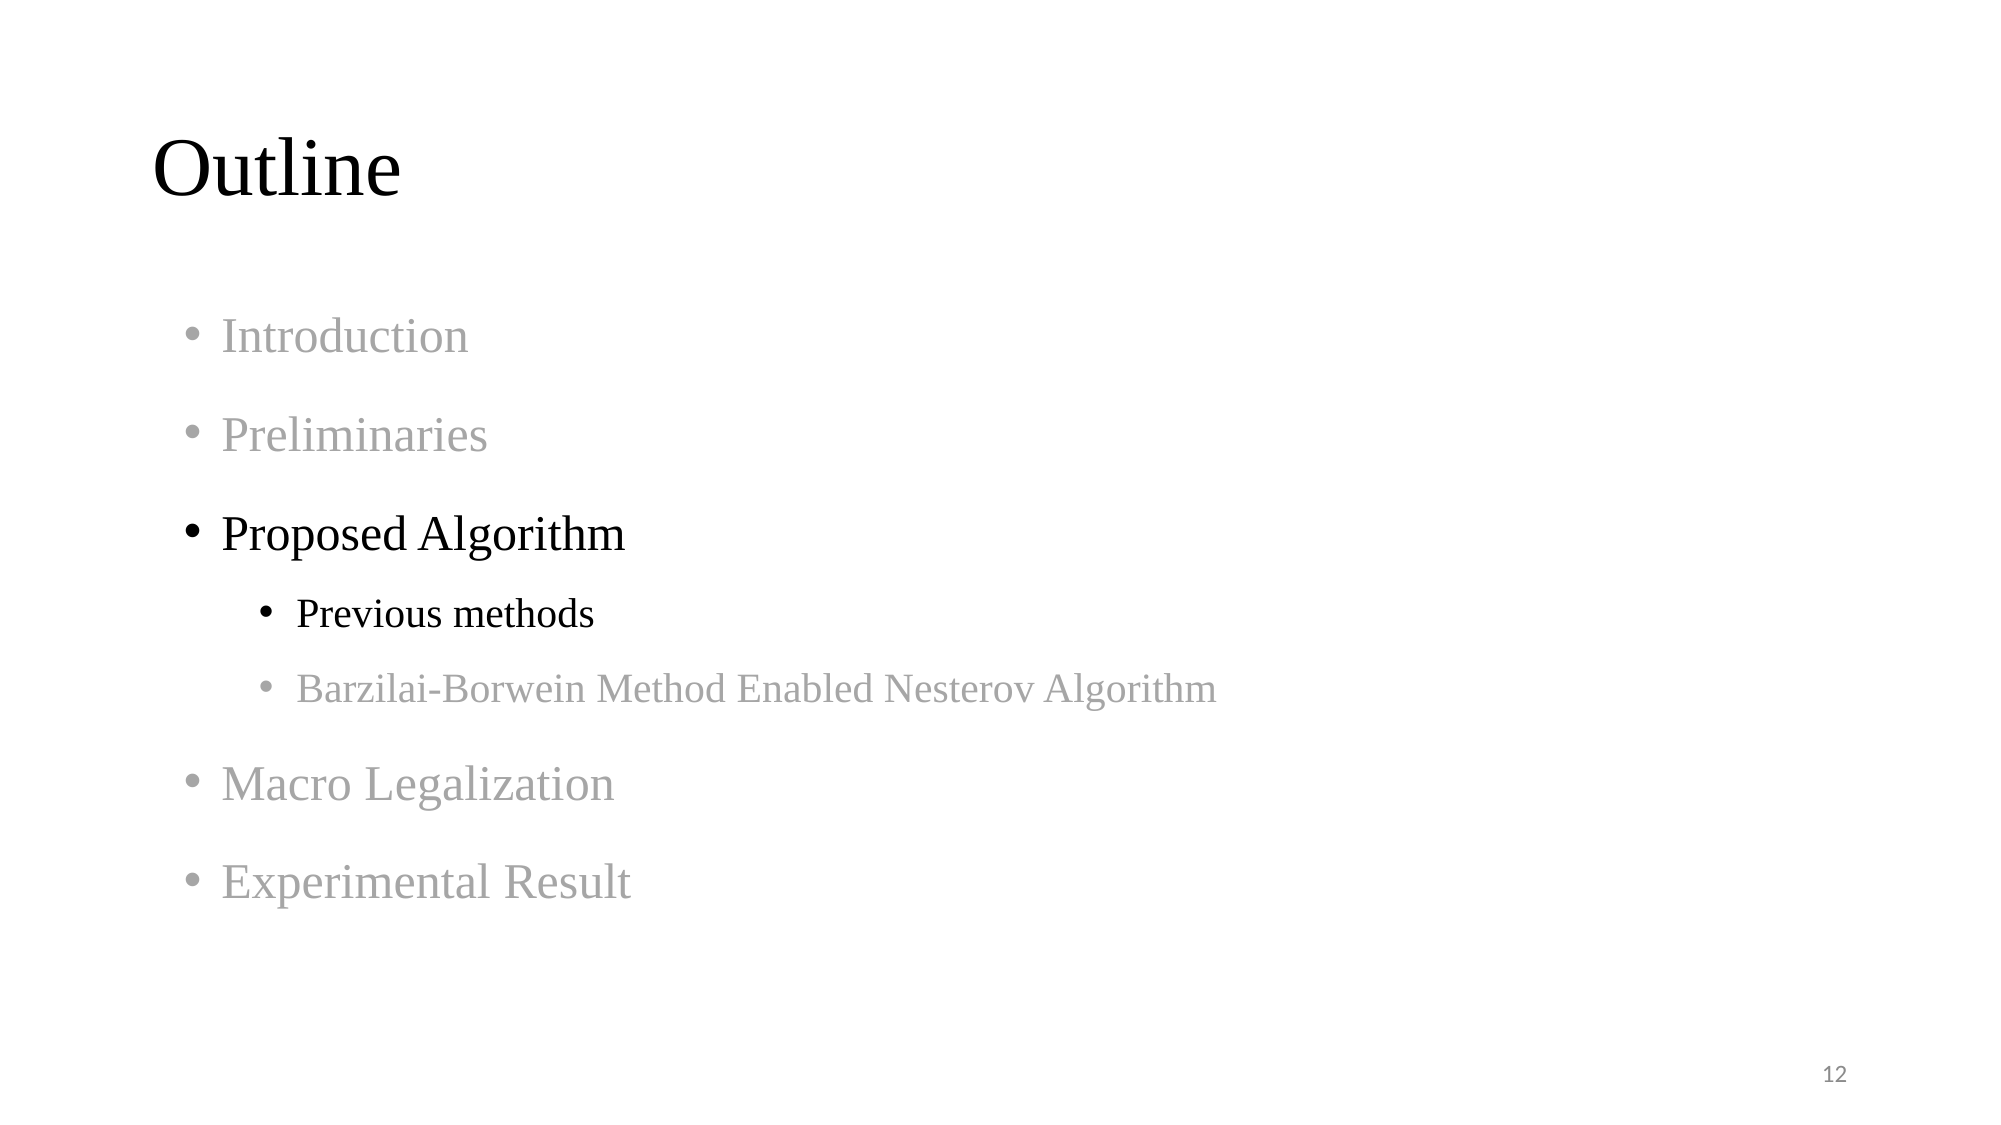

# Outline
Introduction
Preliminaries
Proposed Algorithm
Previous methods
Barzilai-Borwein Method Enabled Nesterov Algorithm
Macro Legalization
Experimental Result
12